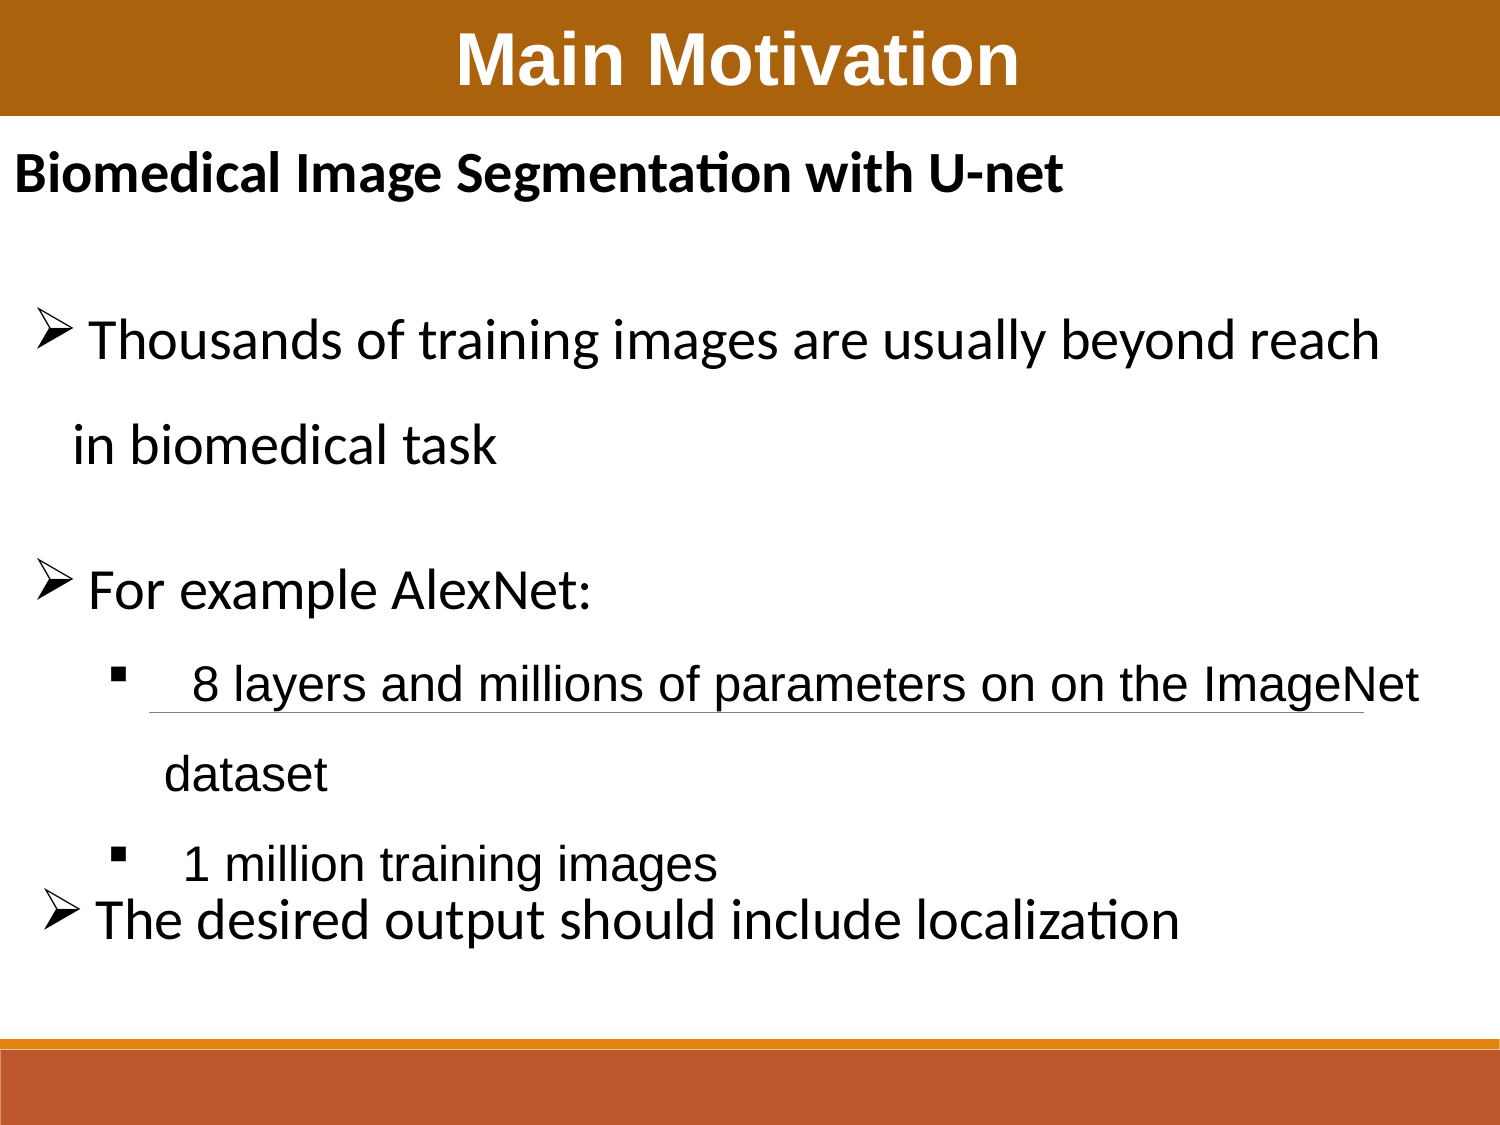

Main Motivation

Biomedical Image Segmentation with U-net
Thousands of training images are usually beyond reach
   in biomedical task

For example AlexNet:
  8 layers and millions of parameters on on the ImageNet dataset
1 million training images
The desired output should include localization